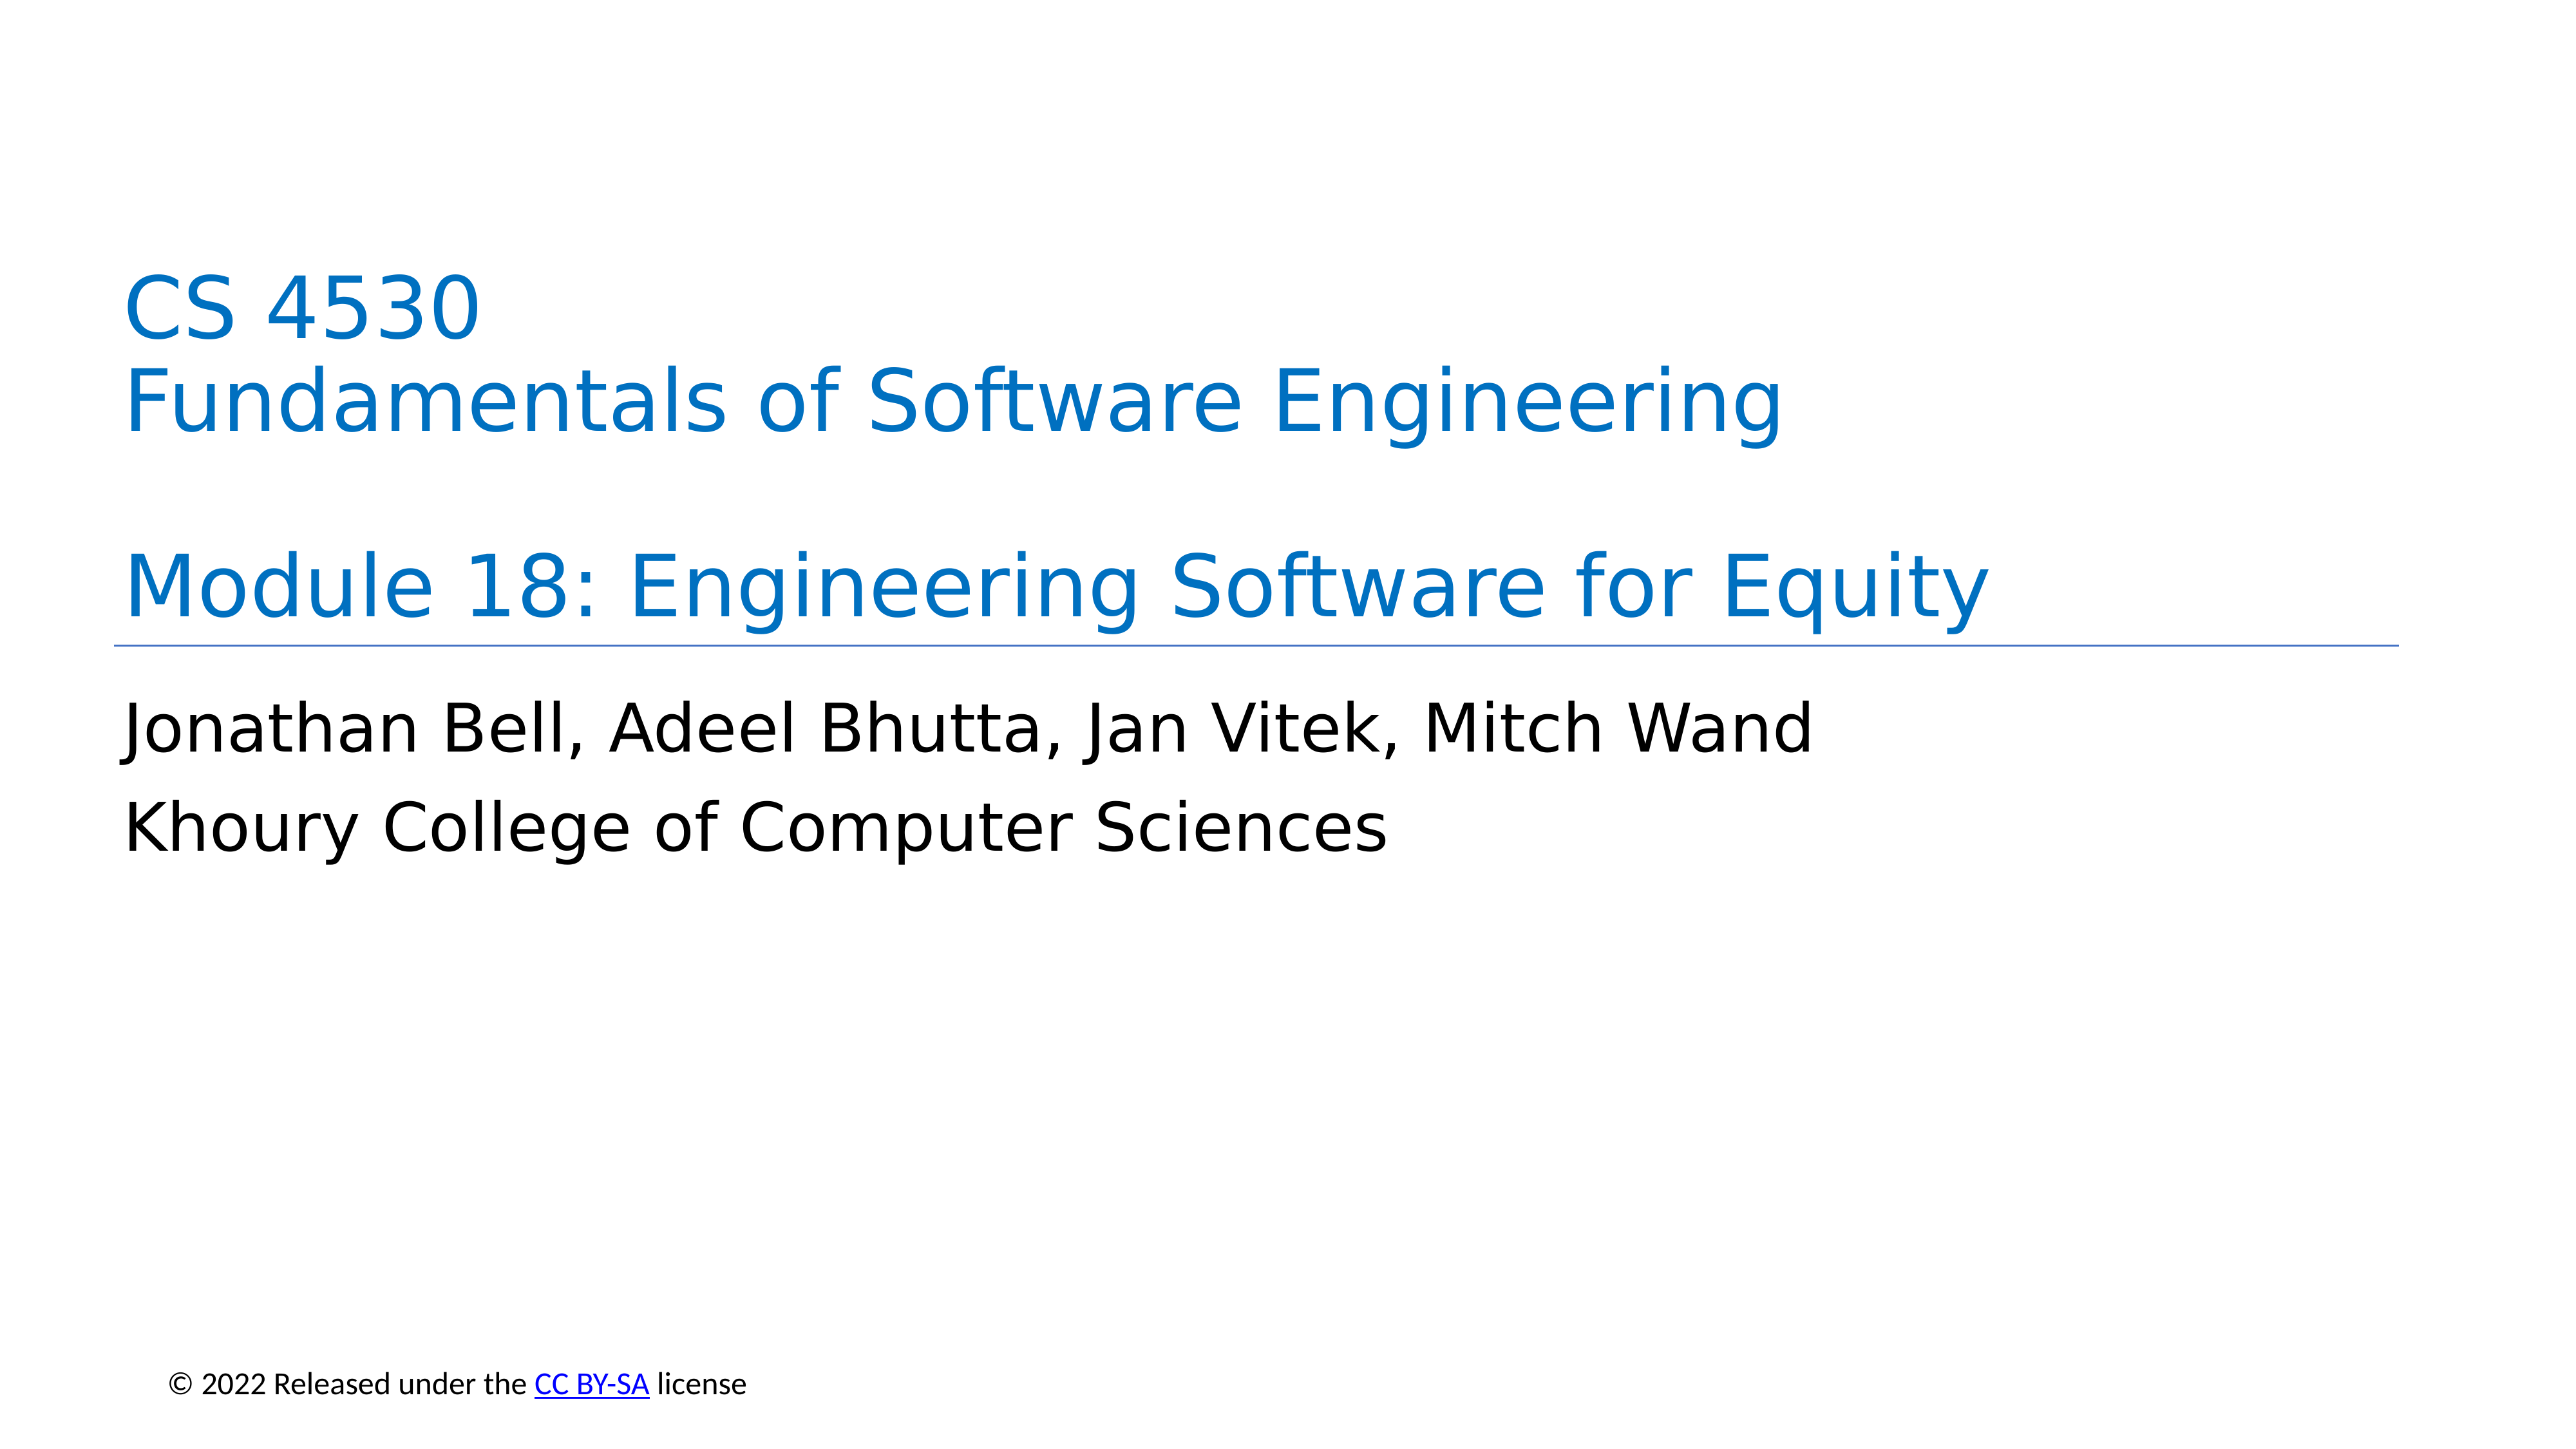

# CS 4530
Fundamentals of Software Engineering

Module 18: Engineering Software for Equity
Jonathan Bell, Adeel Bhutta, Jan Vitek, Mitch Wand
Khoury College of Computer Sciences
© 2022 Released under the CC BY-SA license
1